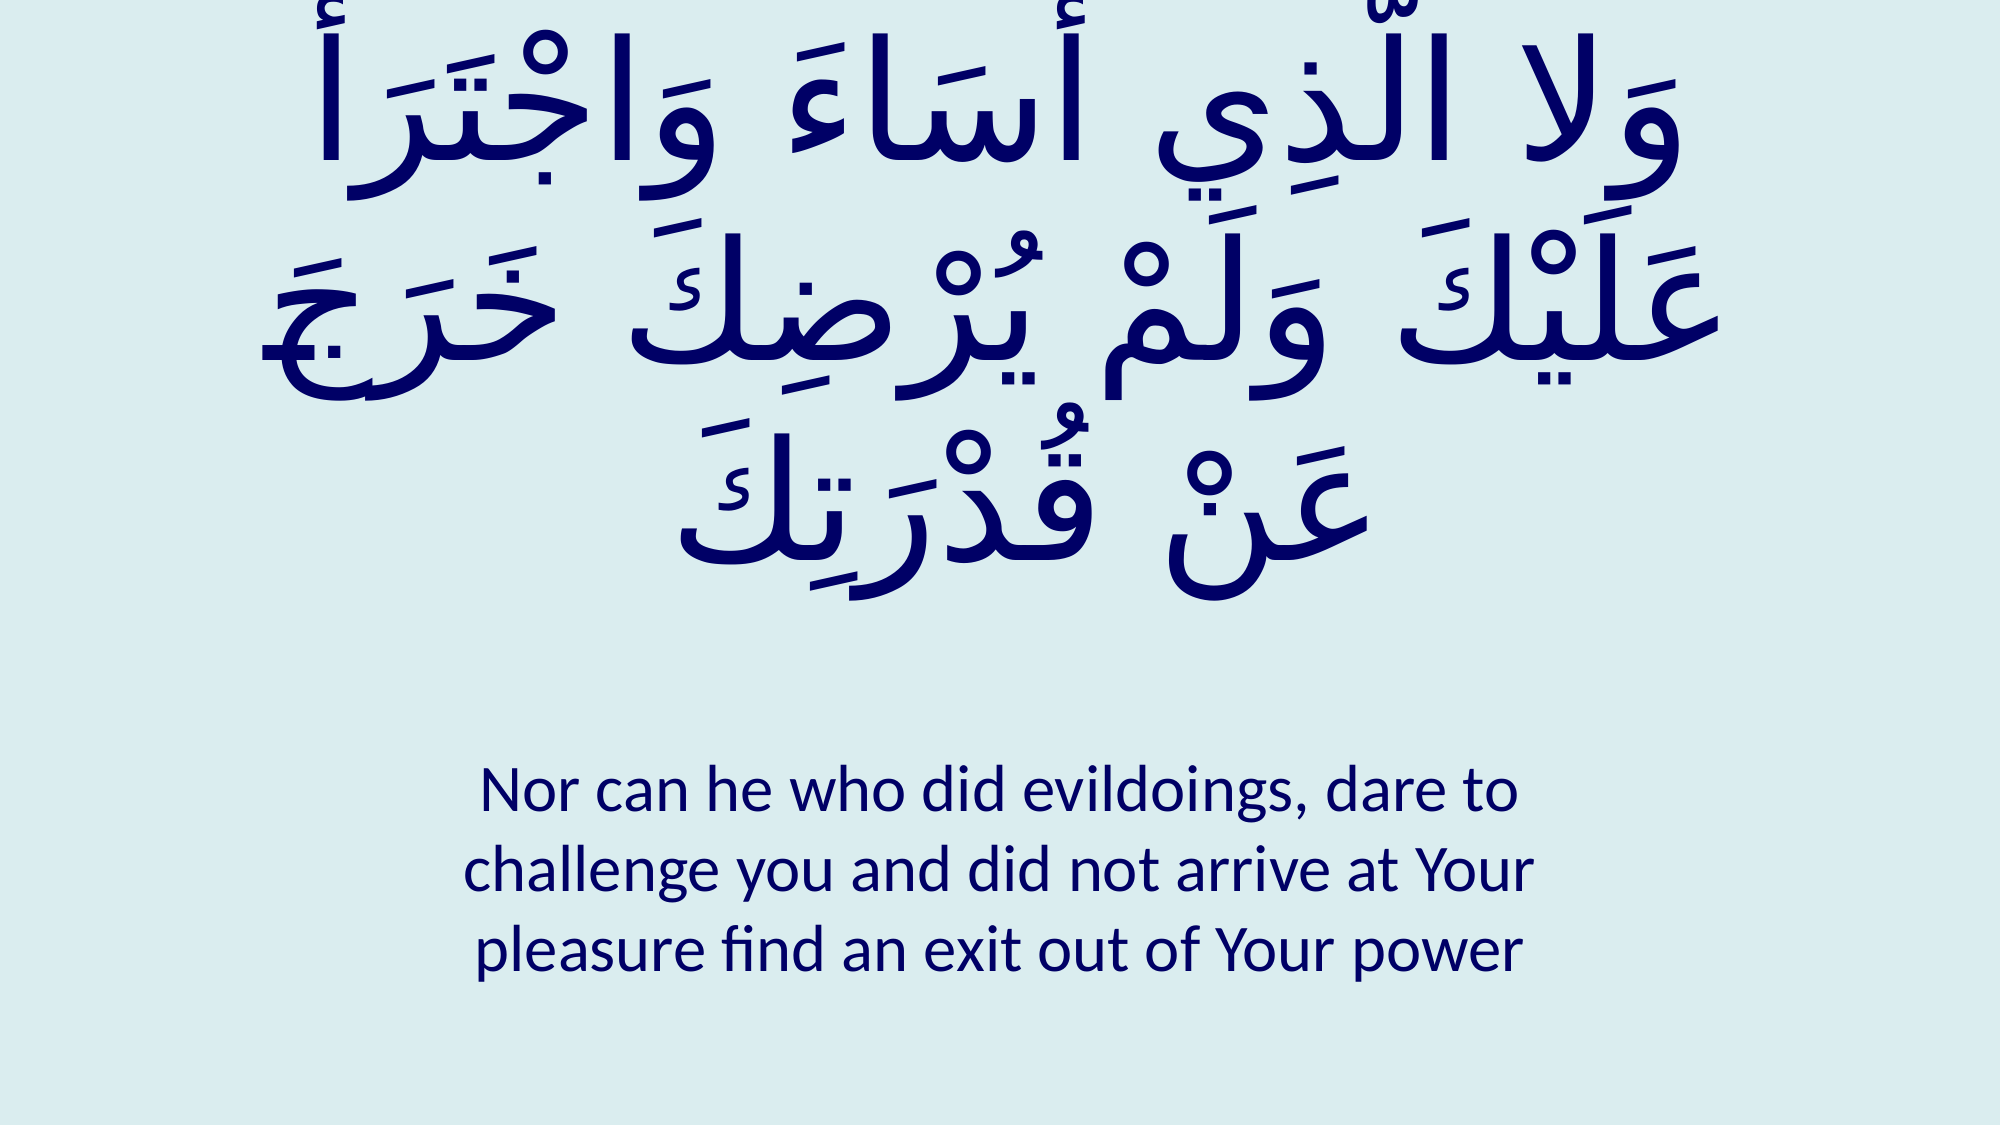

# وَلا الَّذِي أَسَاءَ وَاجْتَرَأَ عَلَيْكَ وَلَمْ يُرْضِكَ خَرَجَ عَنْ قُدْرَتِكَ
Nor can he who did evildoings, dare to challenge you and did not arrive at Your pleasure find an exit out of Your power